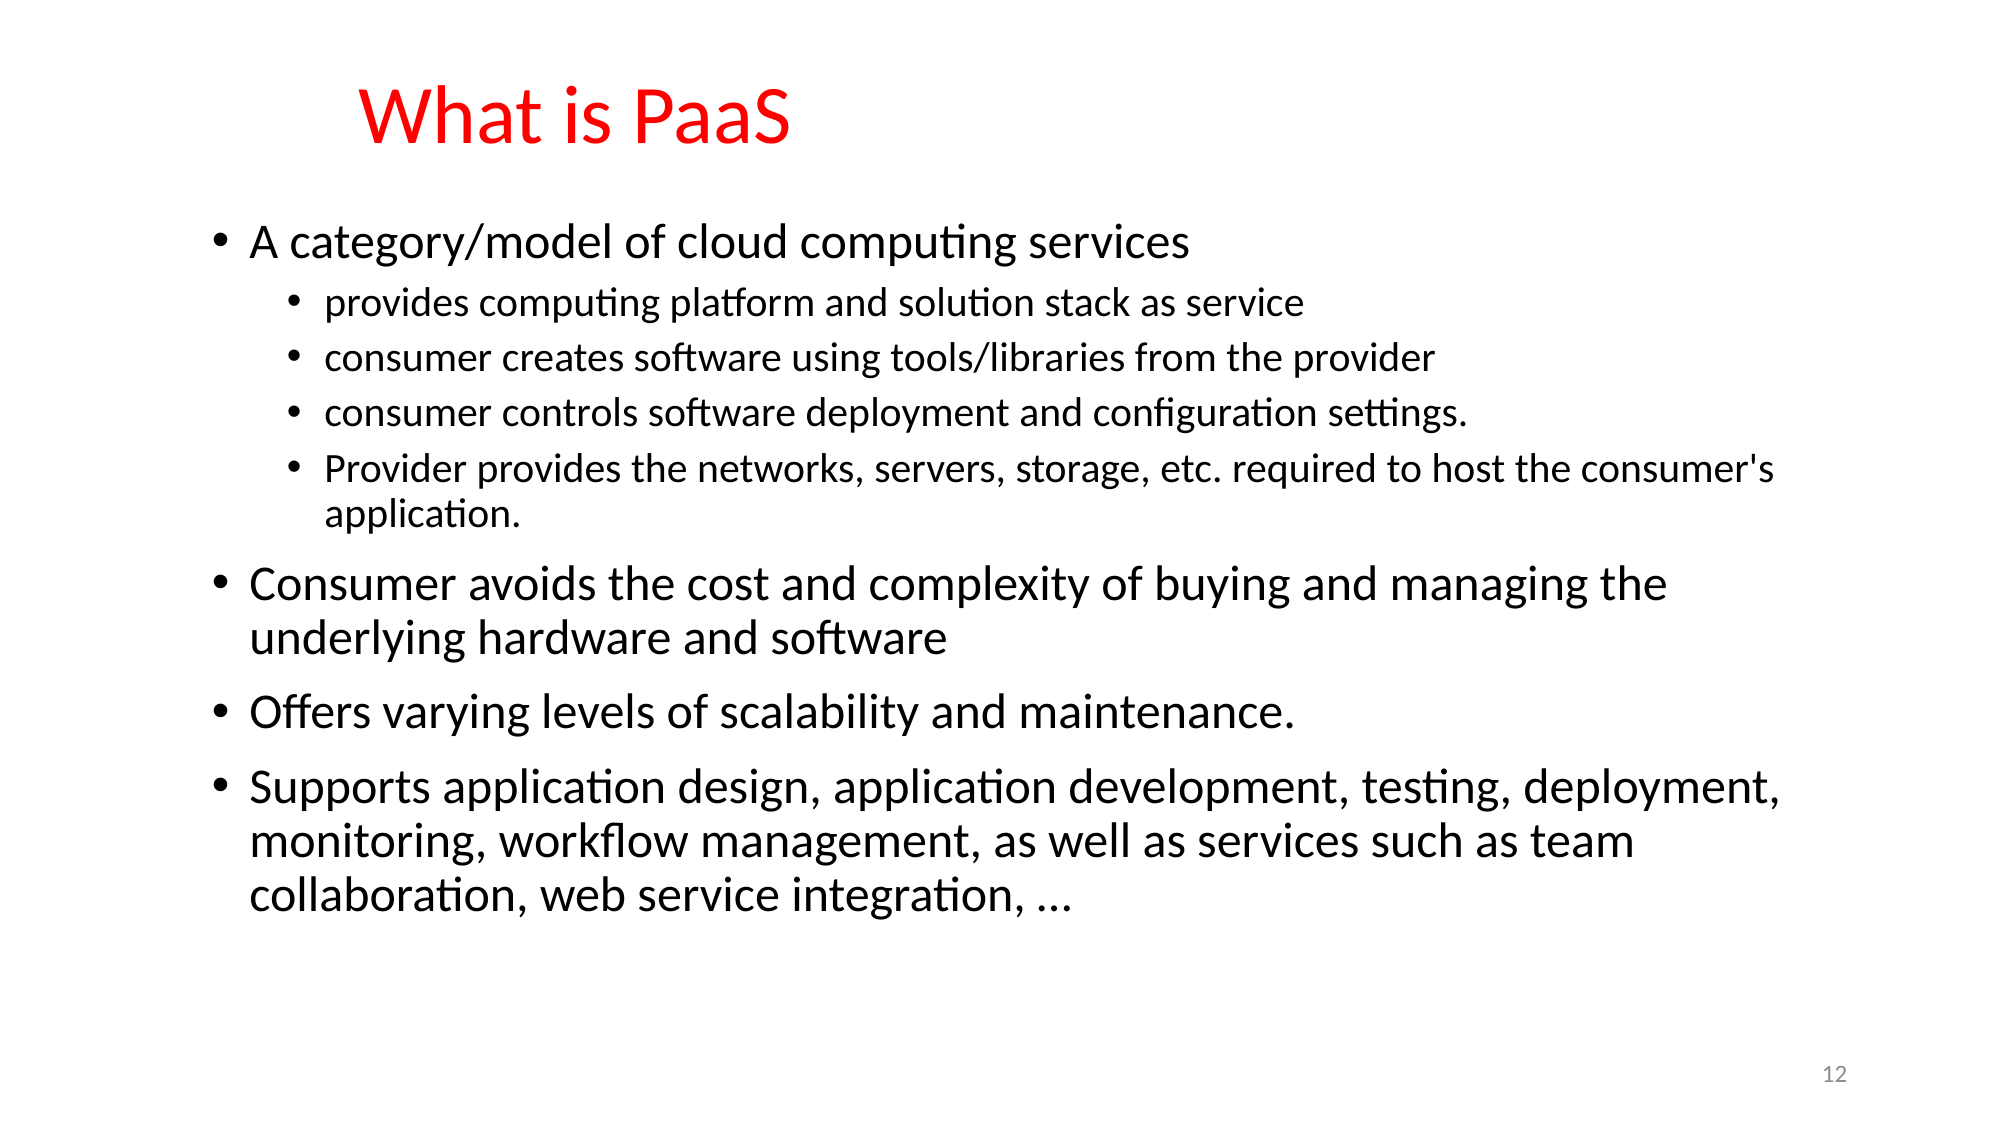

# What is PaaS
A category/model of cloud computing services
provides computing platform and solution stack as service
consumer creates software using tools/libraries from the provider
consumer controls software deployment and configuration settings.
Provider provides the networks, servers, storage, etc. required to host the consumer's application.
Consumer avoids the cost and complexity of buying and managing the underlying hardware and software
Offers varying levels of scalability and maintenance.
Supports application design, application development, testing, deployment, monitoring, workflow management, as well as services such as team collaboration, web service integration, …

12